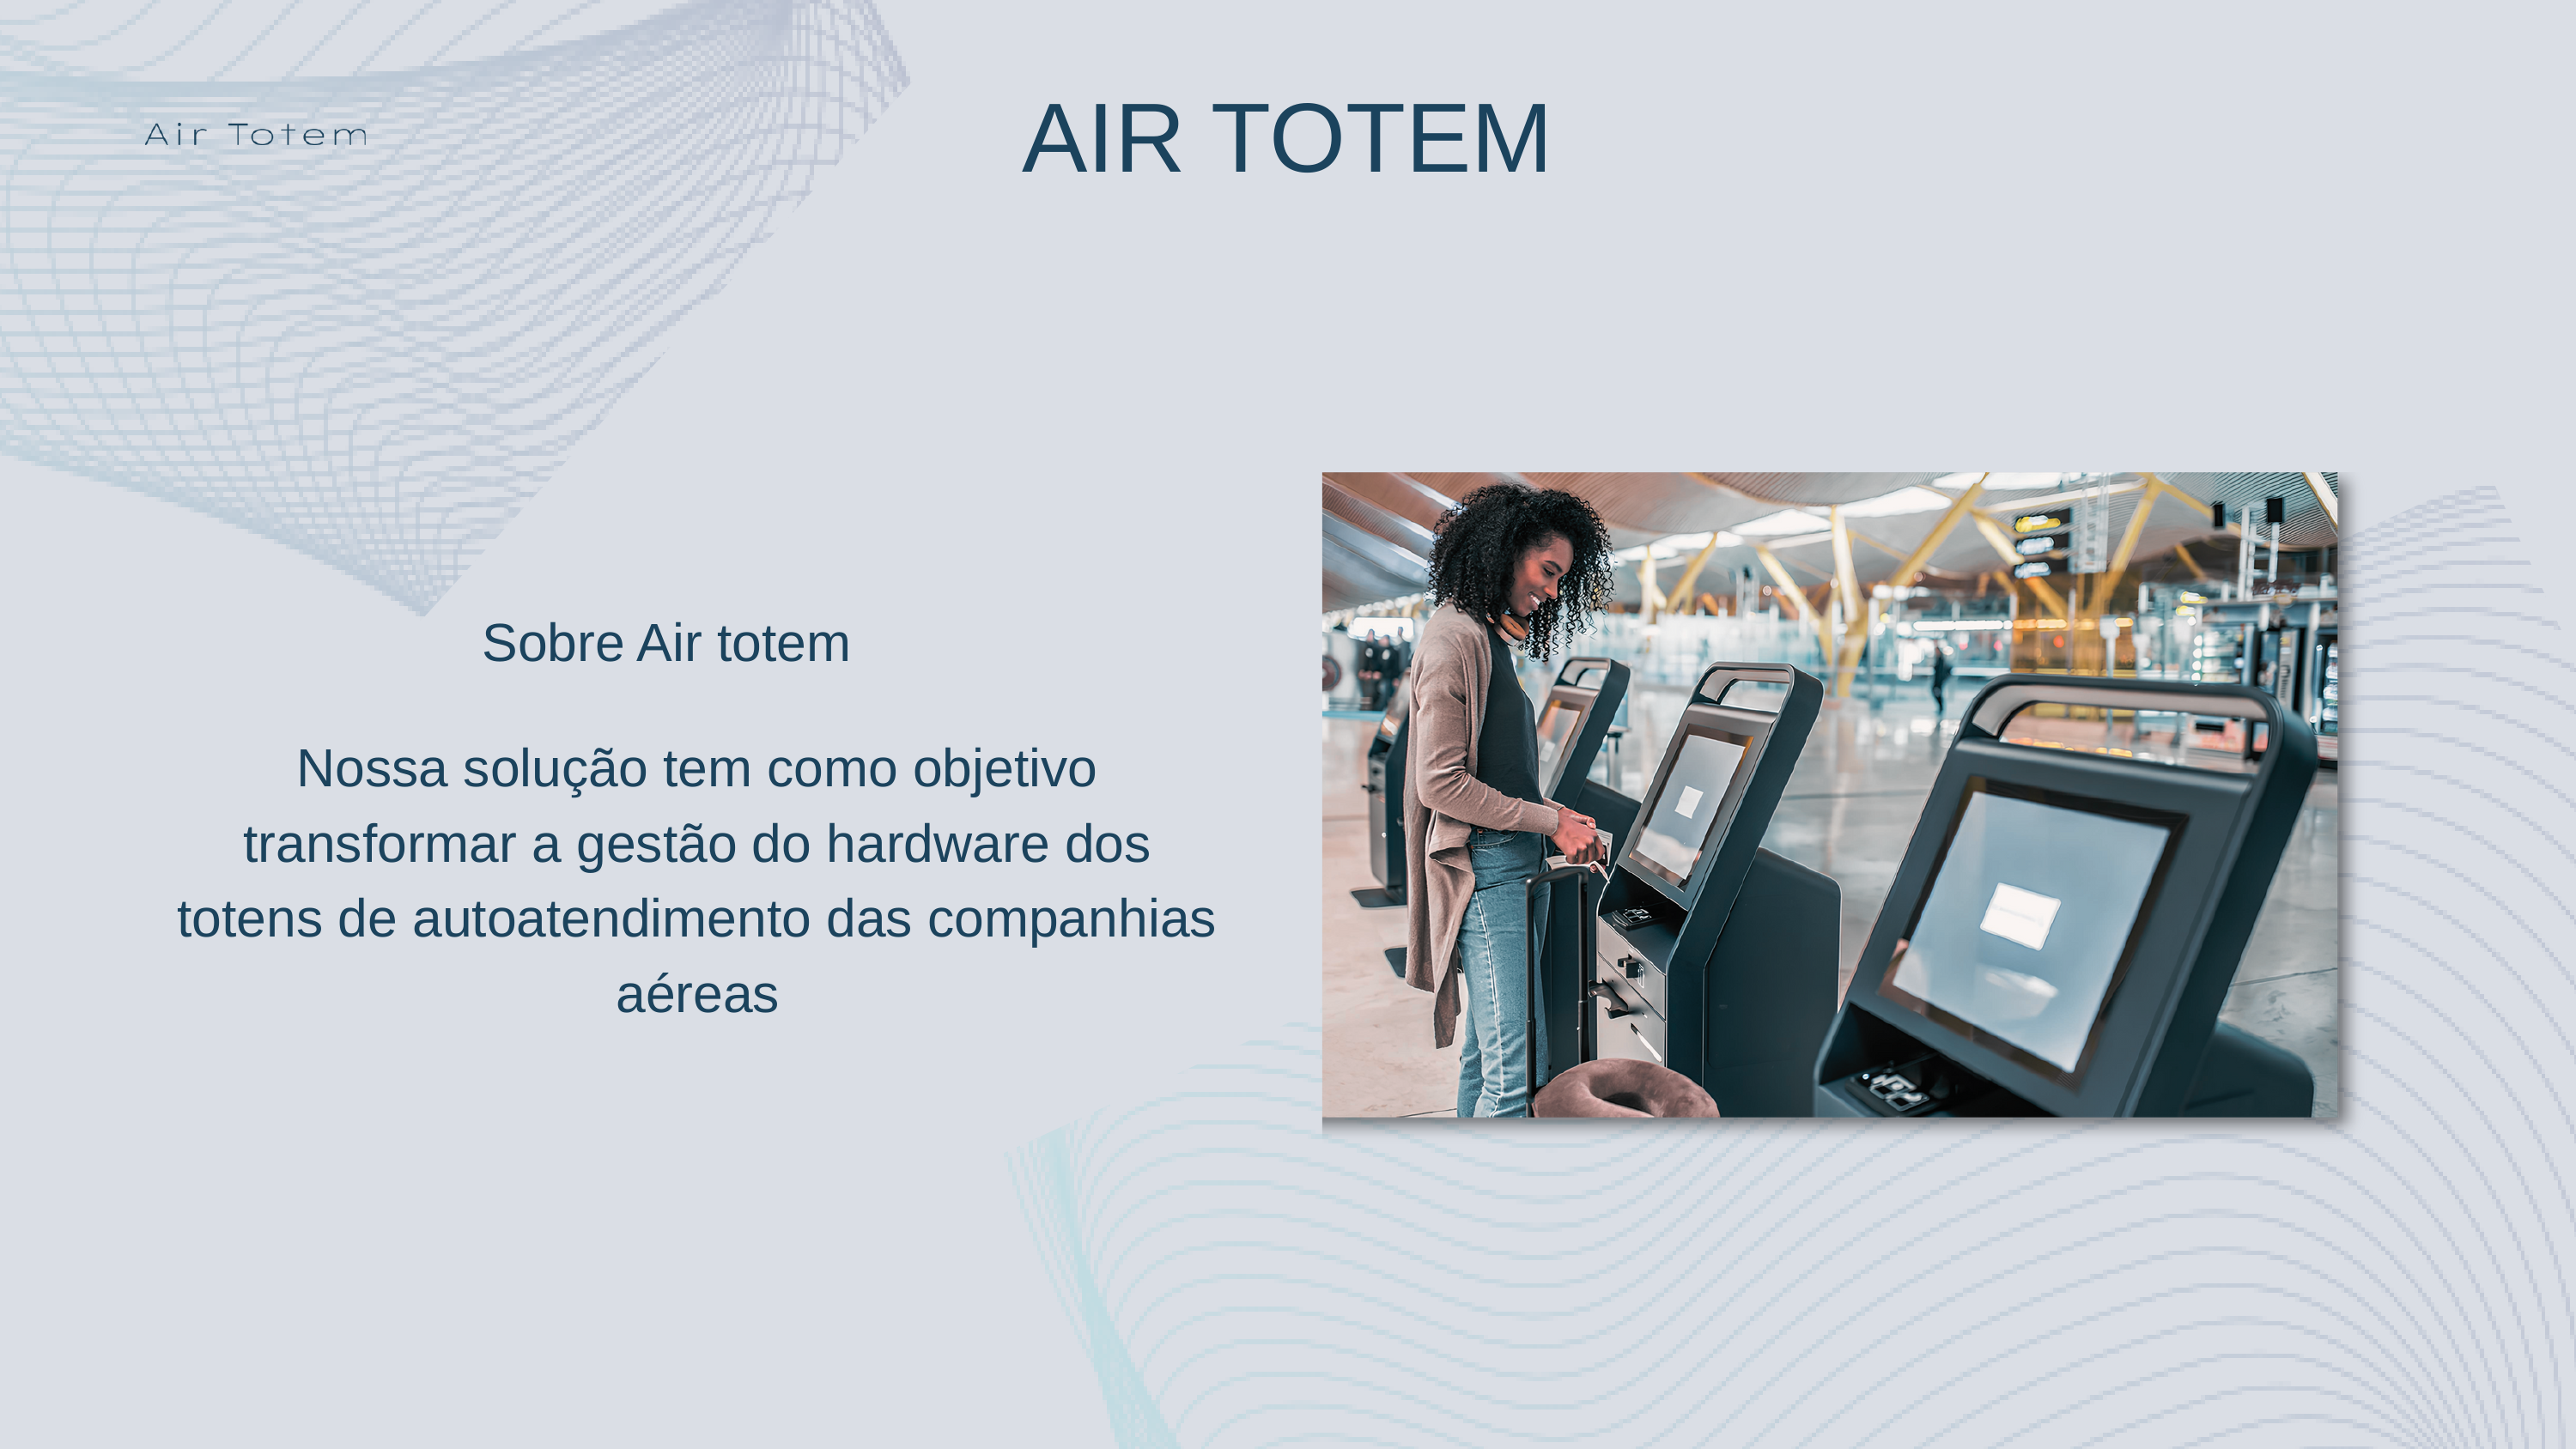

AIR TOTEM

Sobre Air totem
Nossa solução tem como objetivo transformar a gestão do hardware dos totens de autoatendimento das companhias aéreas